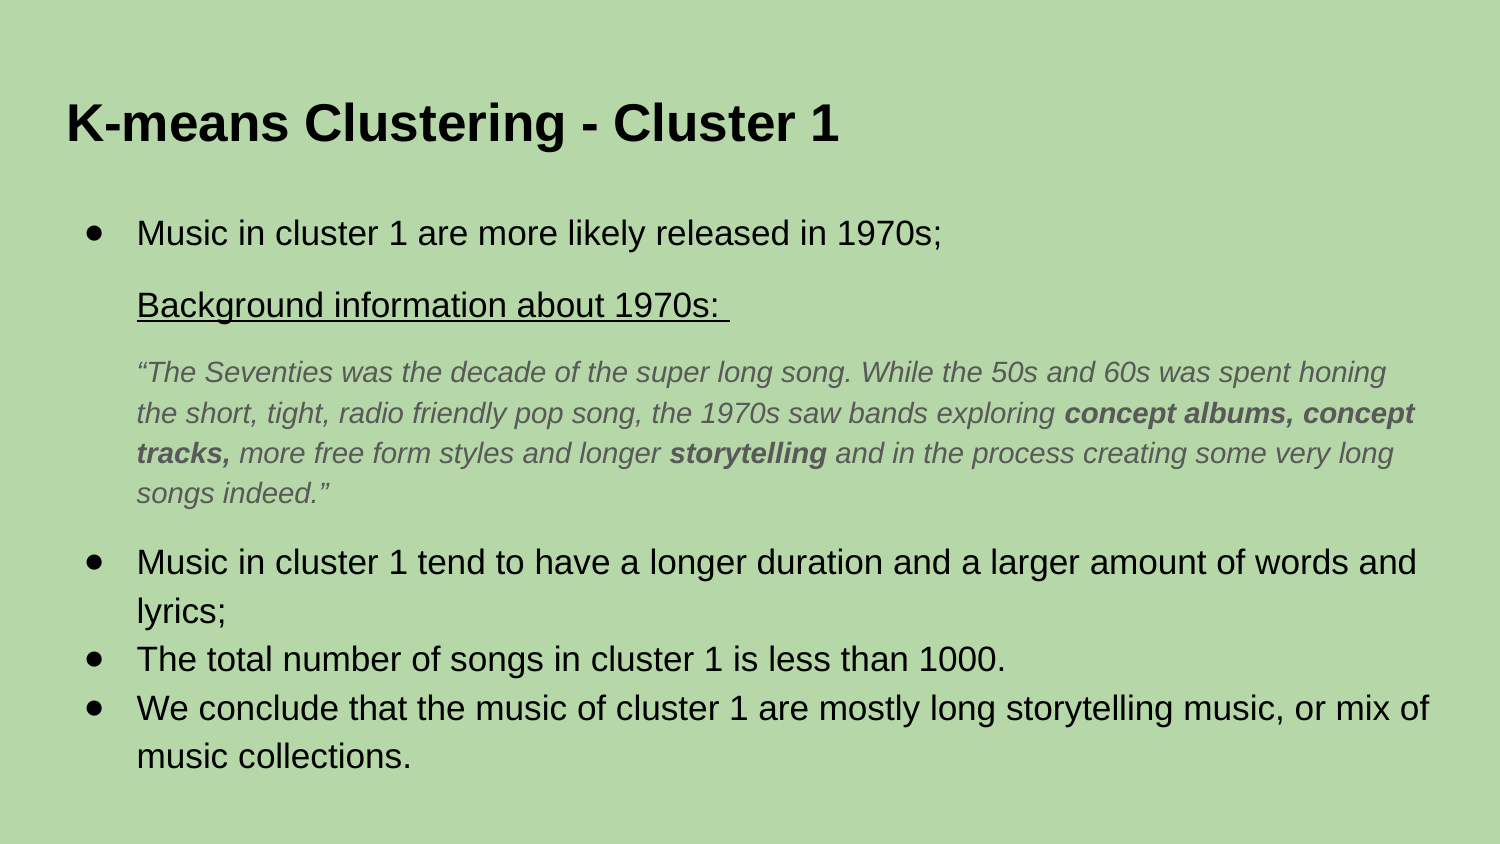

# K-means Clustering - Cluster 1
Music in cluster 1 are more likely released in 1970s;
Background information about 1970s:
“The Seventies was the decade of the super long song. While the 50s and 60s was spent honing the short, tight, radio friendly pop song, the 1970s saw bands exploring concept albums, concept tracks, more free form styles and longer storytelling and in the process creating some very long songs indeed.”
Music in cluster 1 tend to have a longer duration and a larger amount of words and lyrics;
The total number of songs in cluster 1 is less than 1000.
We conclude that the music of cluster 1 are mostly long storytelling music, or mix of music collections.